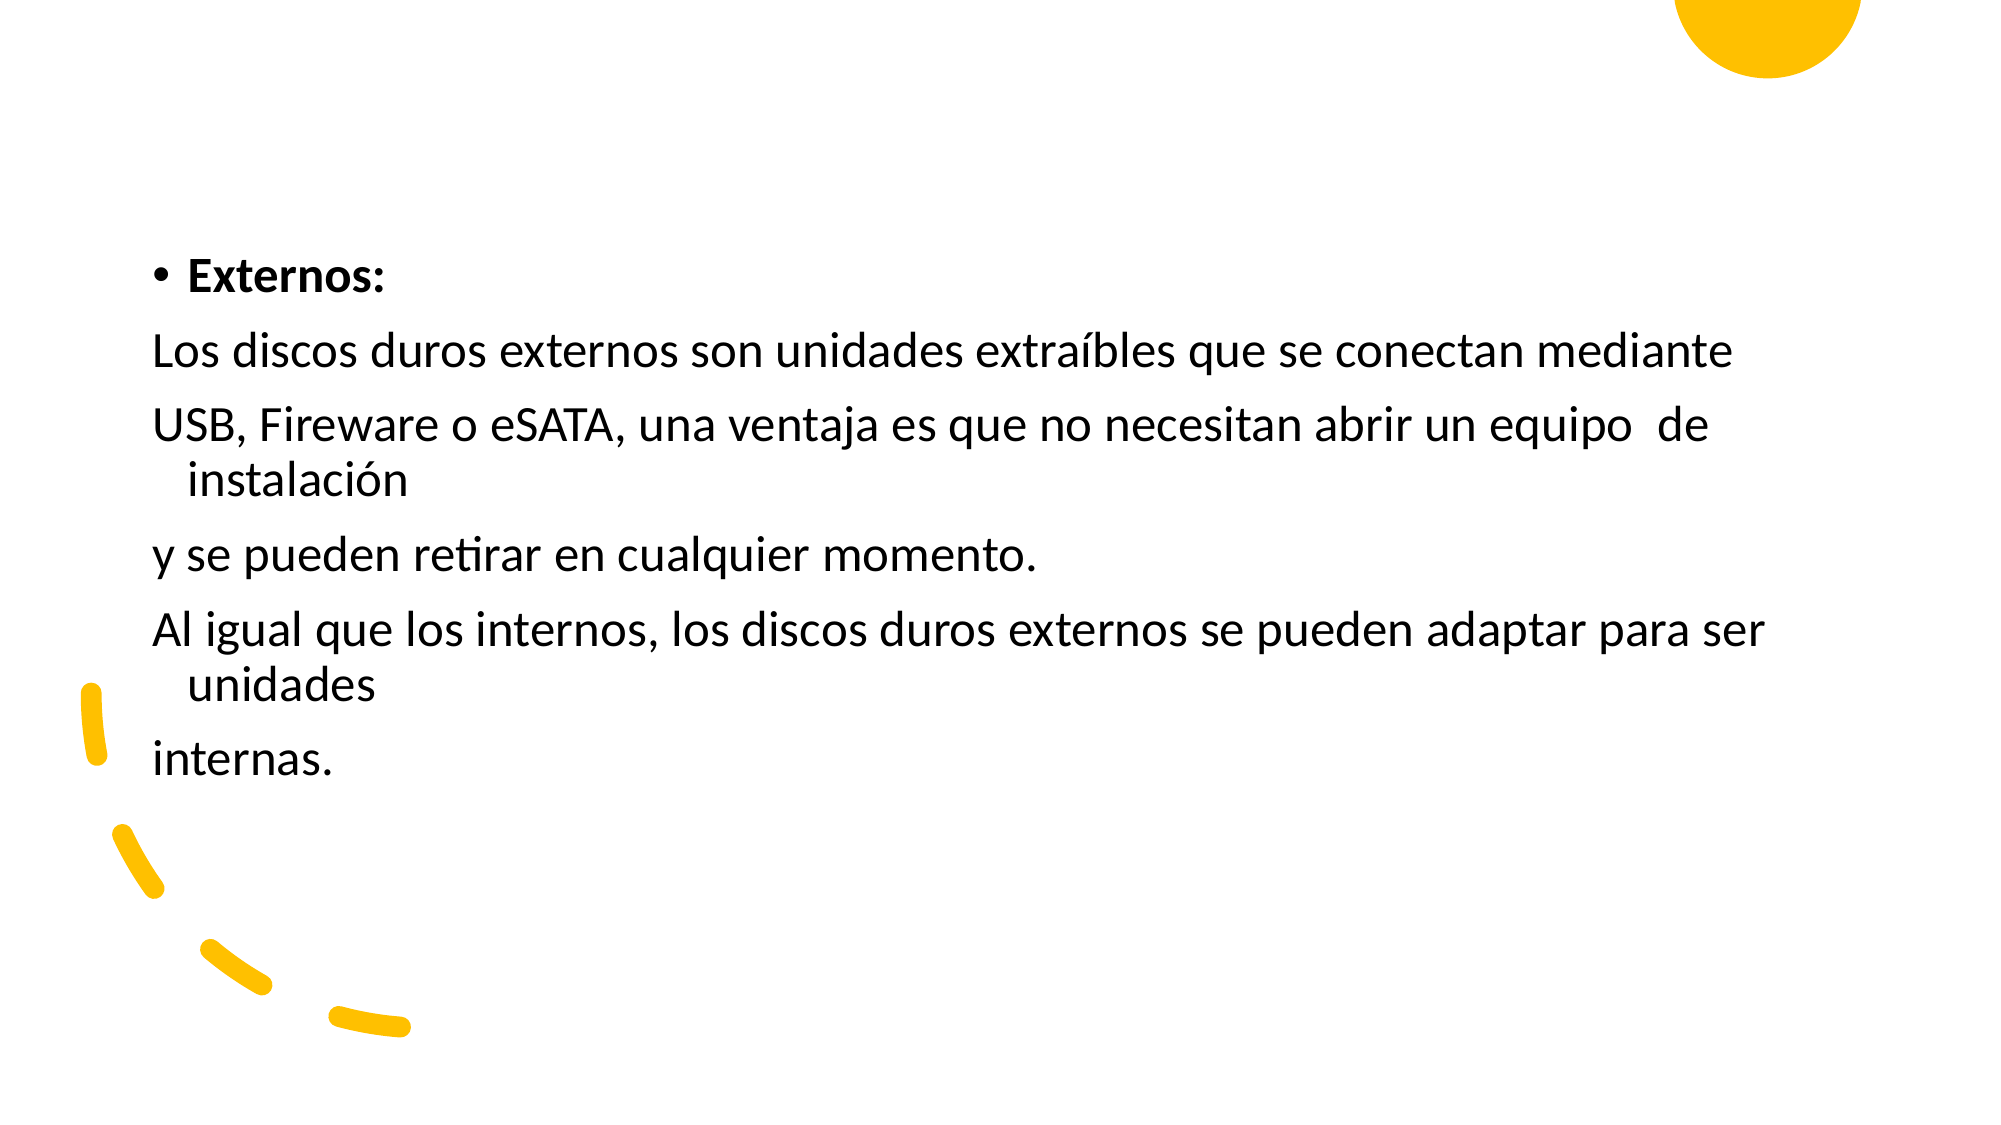

Externos:
Los discos duros externos son unidades extraíbles que se conectan mediante
USB, Fireware o eSATA, una ventaja es que no necesitan abrir un equipo  de instalación
y se pueden retirar en cualquier momento.
Al igual que los internos, los discos duros externos se pueden adaptar para ser unidades
internas.